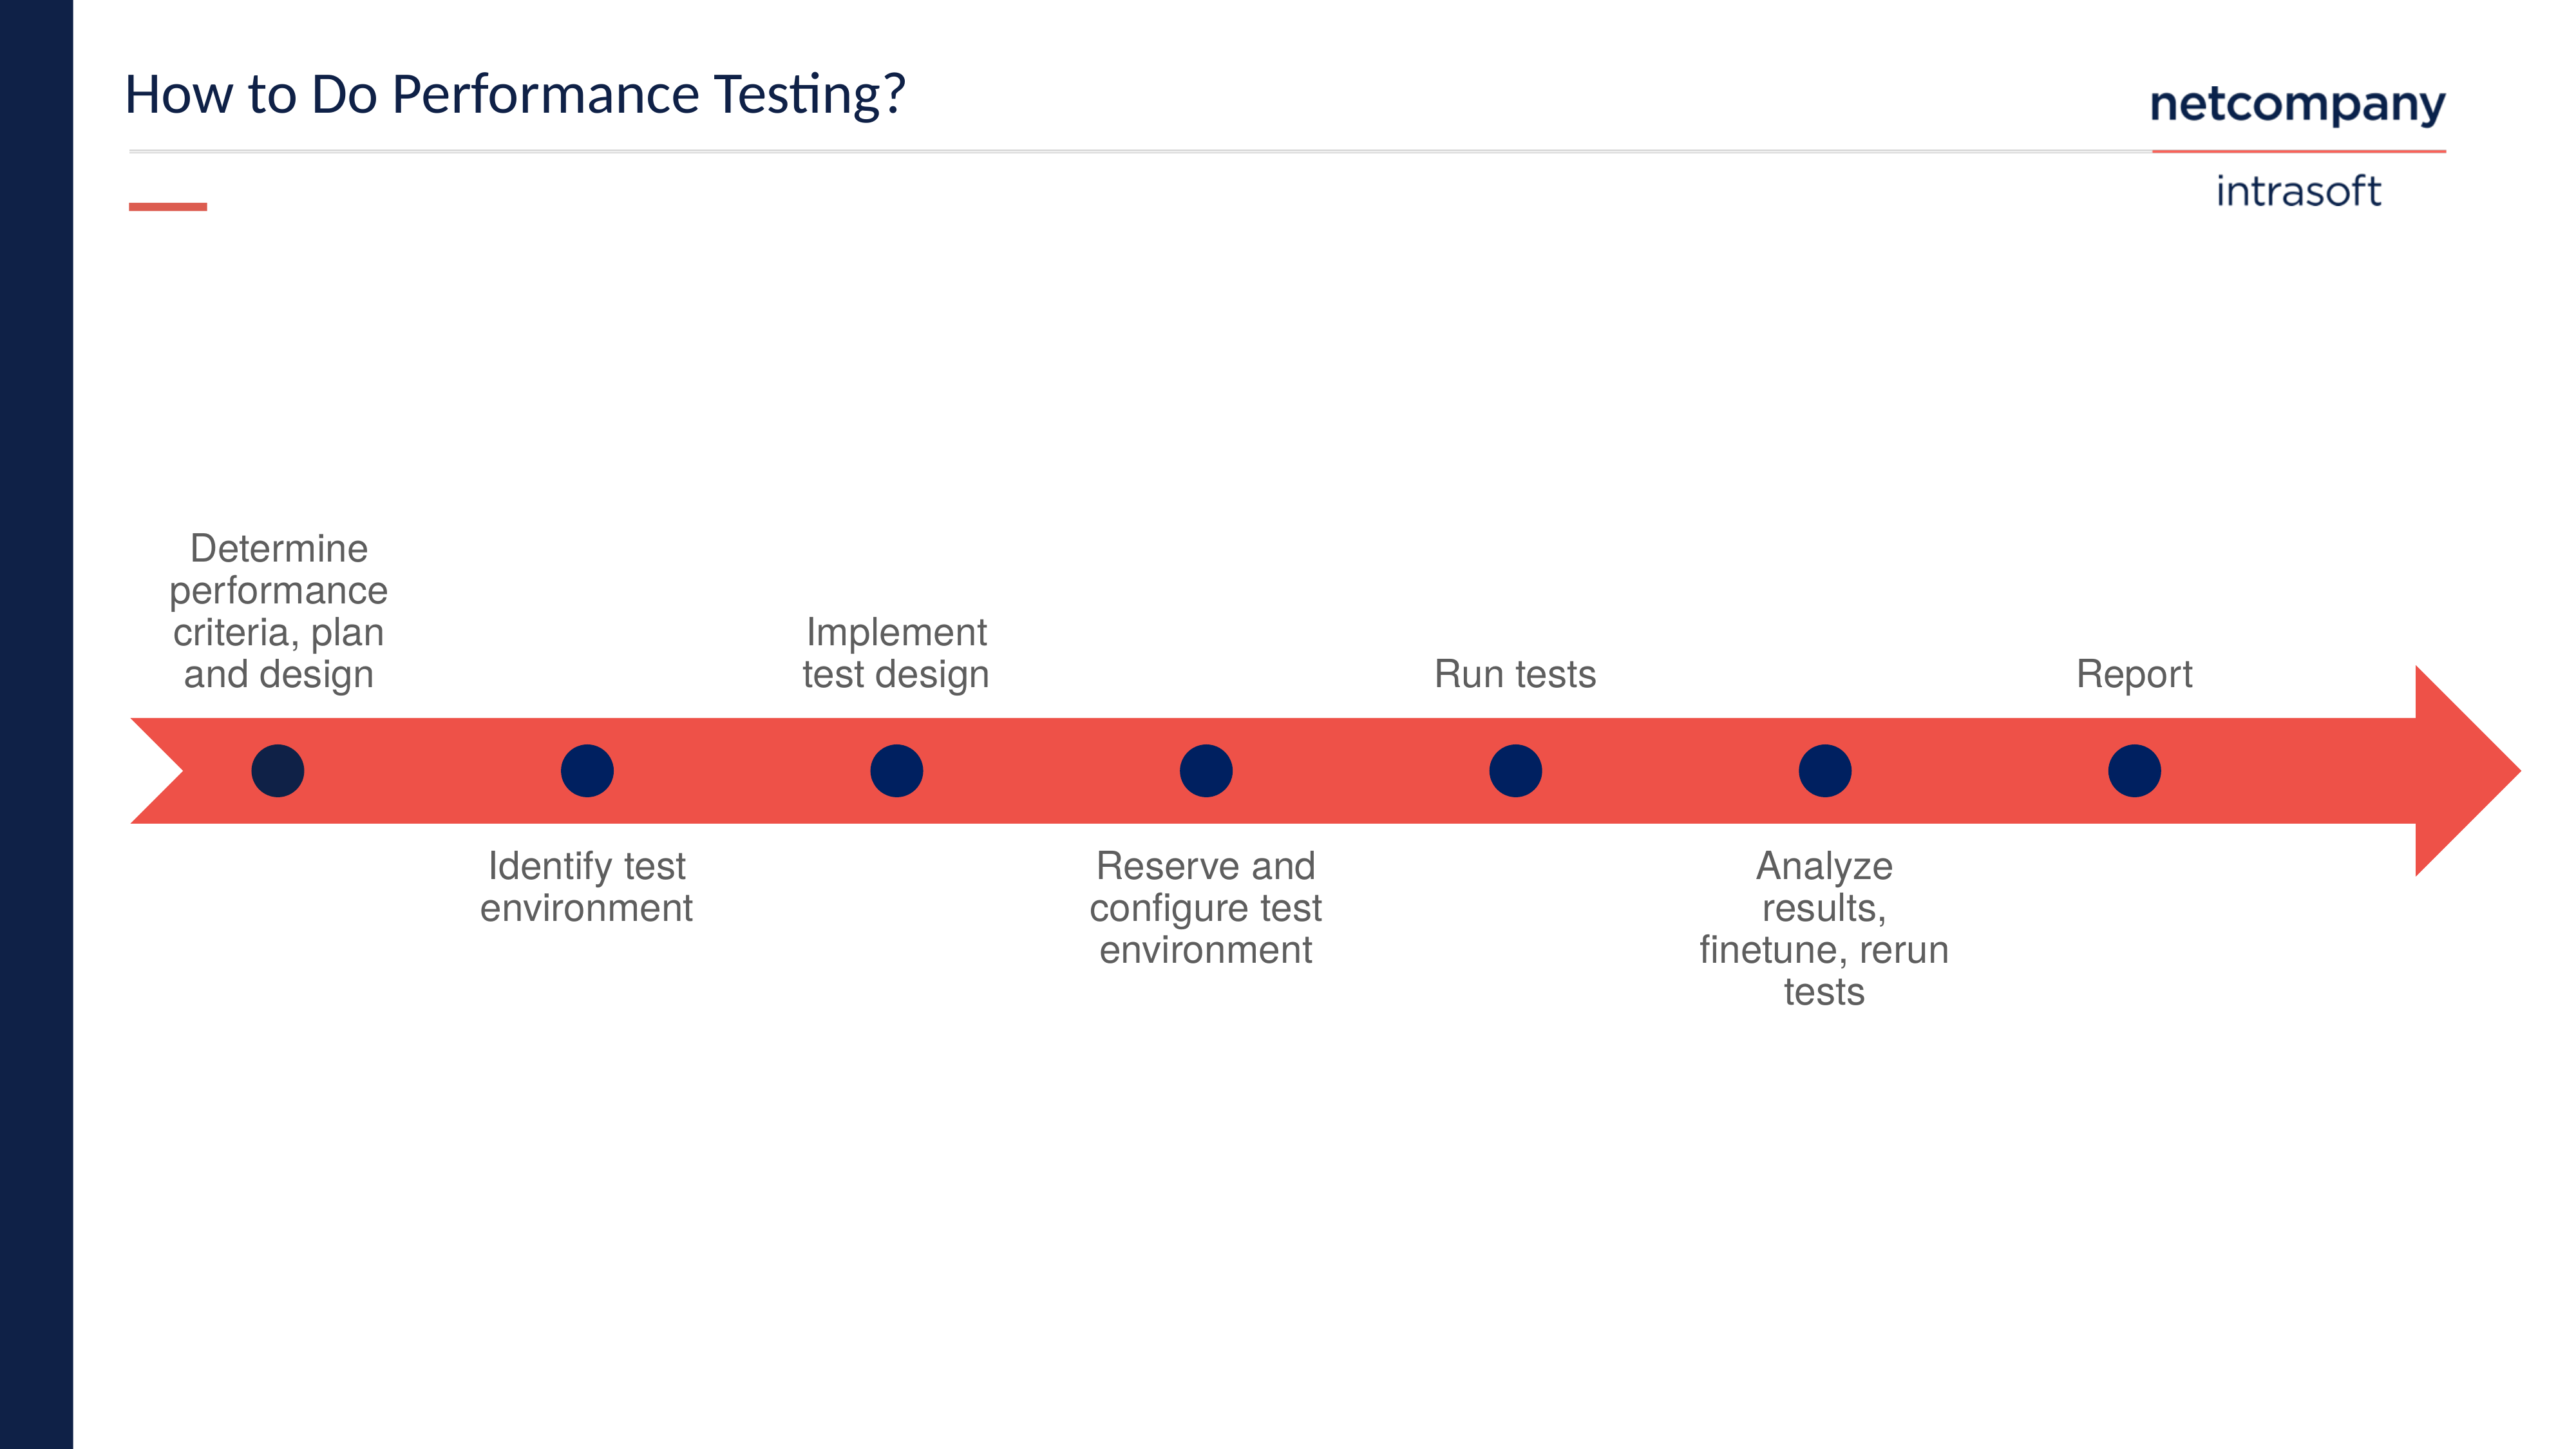

How to Do Performance Testing?

Start as early as possible and add performance tests in your CI/CD process
Add think time to make the tests as realistic as possible.
Use as few assertions as possible.
Use naming conventions always for all elements.
Monitor server(s) logs during performance.

Determine performance criteria, plan and design
Identify test environment
Implement test design
Reserve and configure test environment
Run tests
Analyze results, finetune, rerun tests
Report